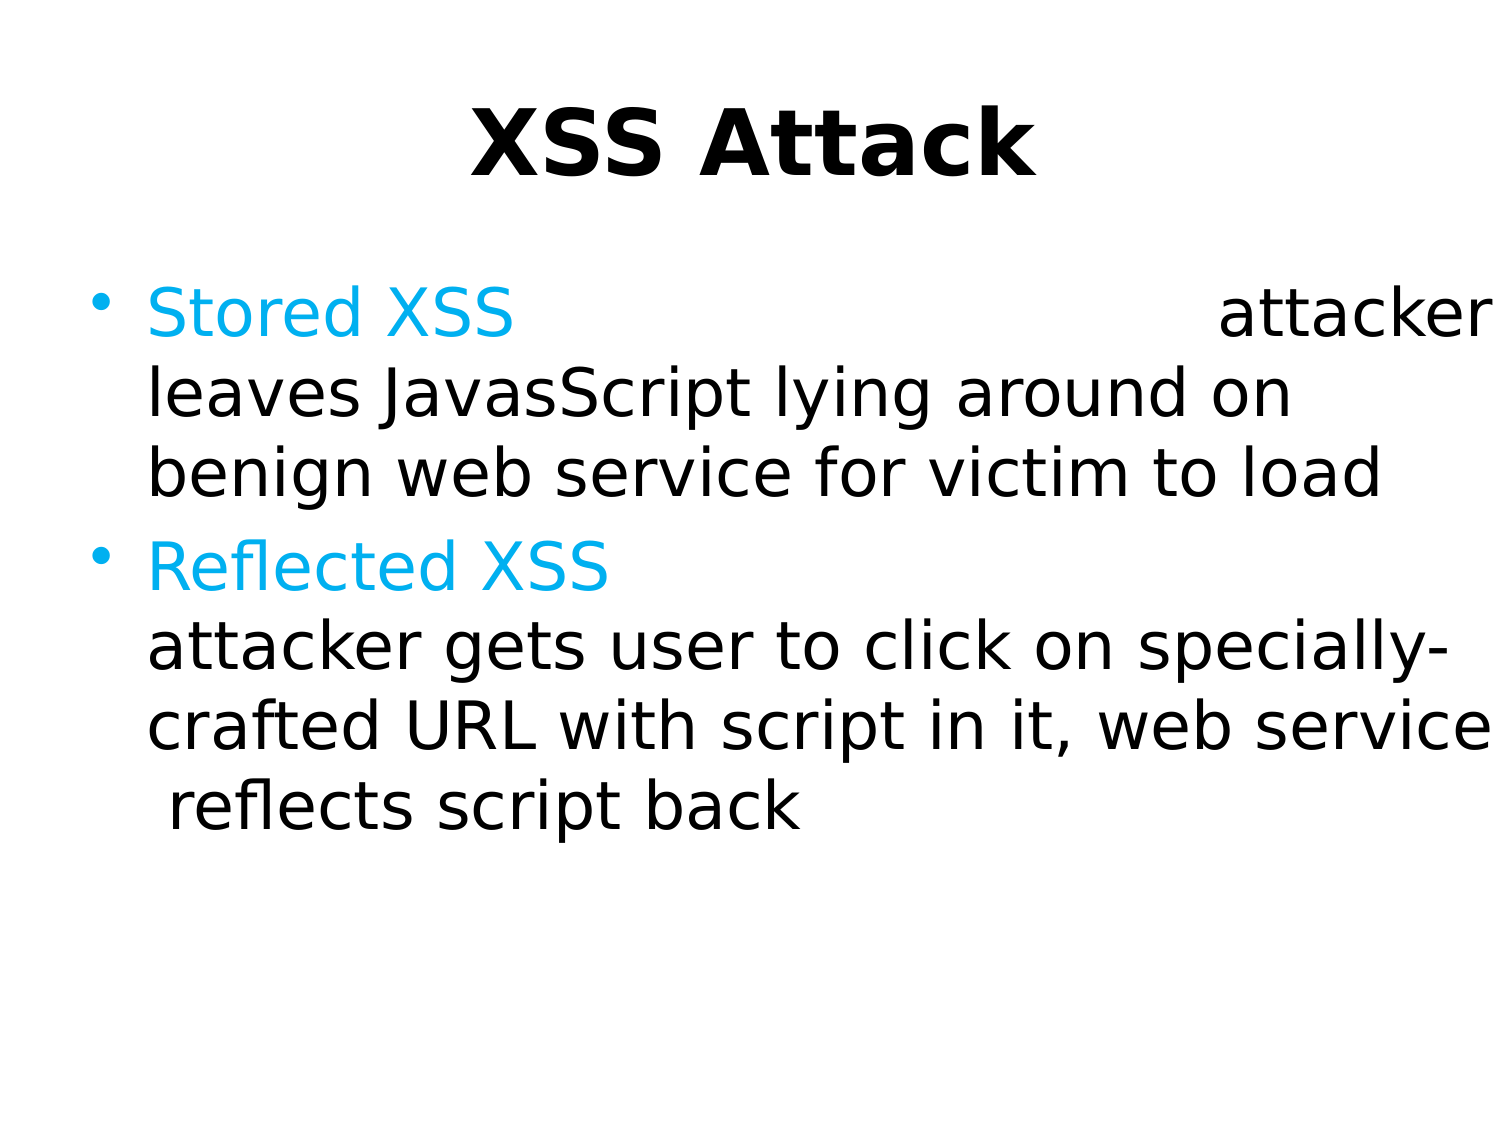

# XSS Attack
XSS Attack
Stored XSS                                 attacker leaves JavasScript lying around on benign web service for victim to load
Reflected XSS                              attacker gets user to click on specially-crafted URL with script in it, web service  reflects script back